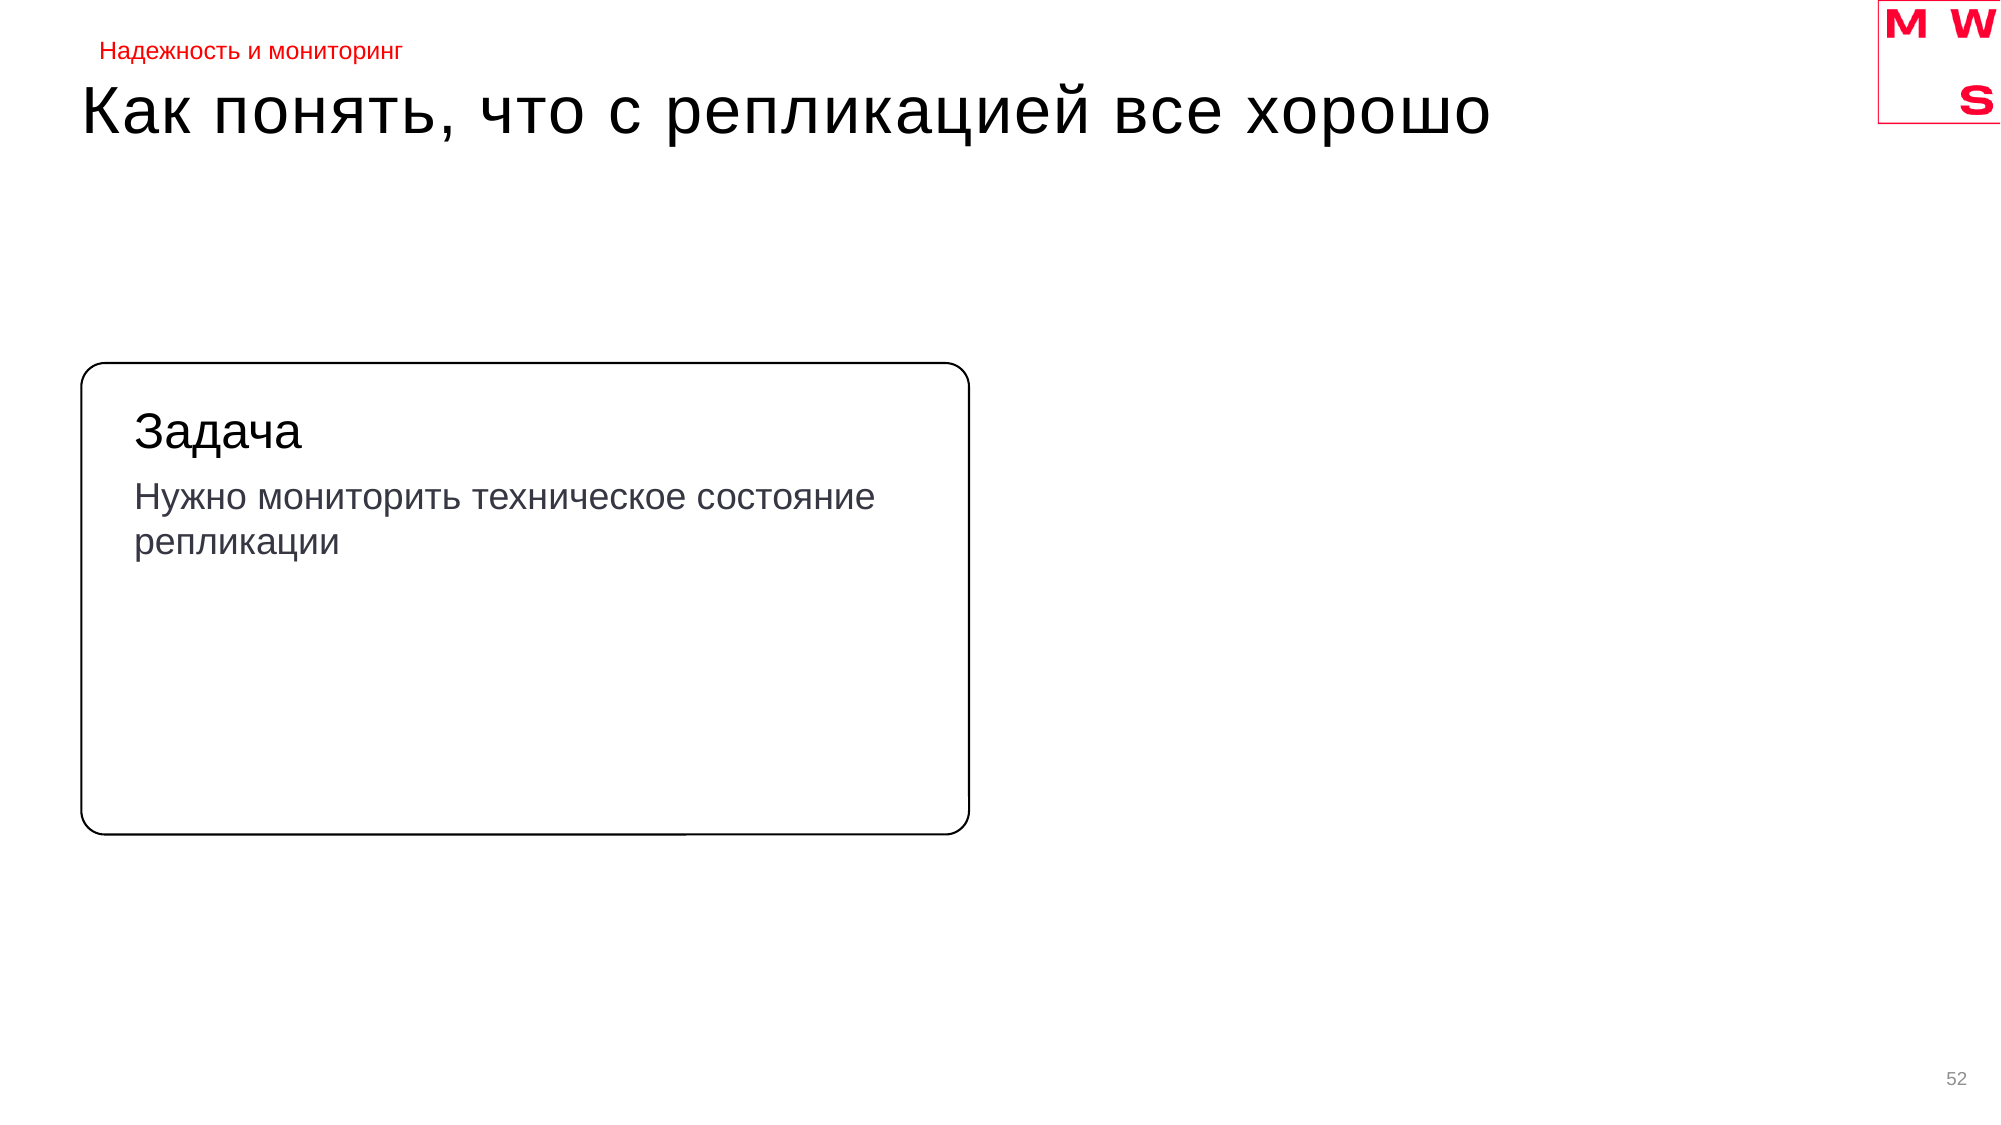

Надежность и мониторинг
# Как понять, что с репликацией все хорошо

Задача
Нужно мониторить техническое состояние репликации
52